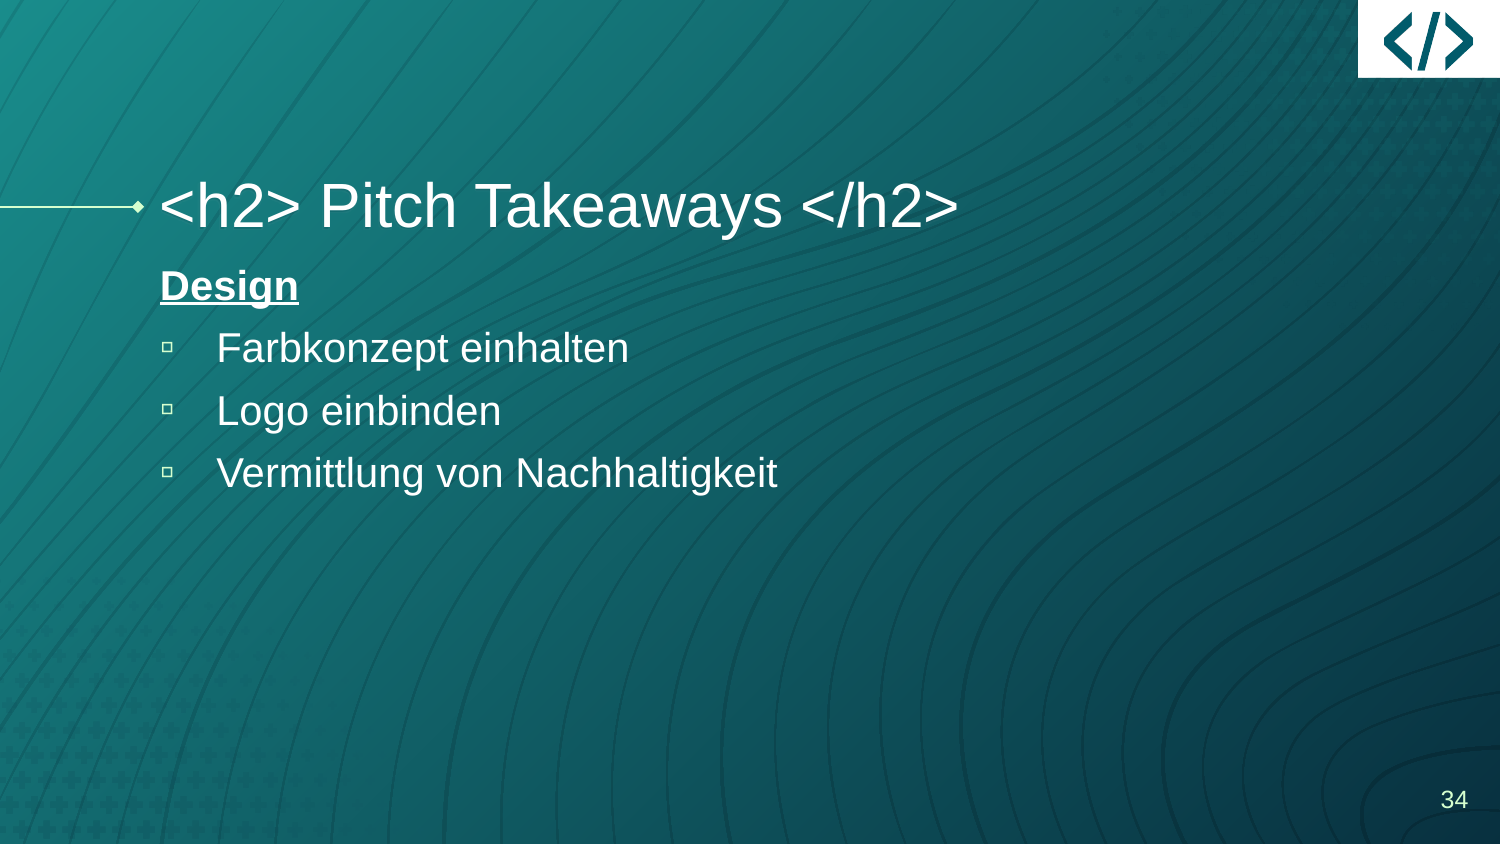

# <h2> Pitch Takeaways </h2>
Design
Farbkonzept einhalten
Logo einbinden
Vermittlung von Nachhaltigkeit

34